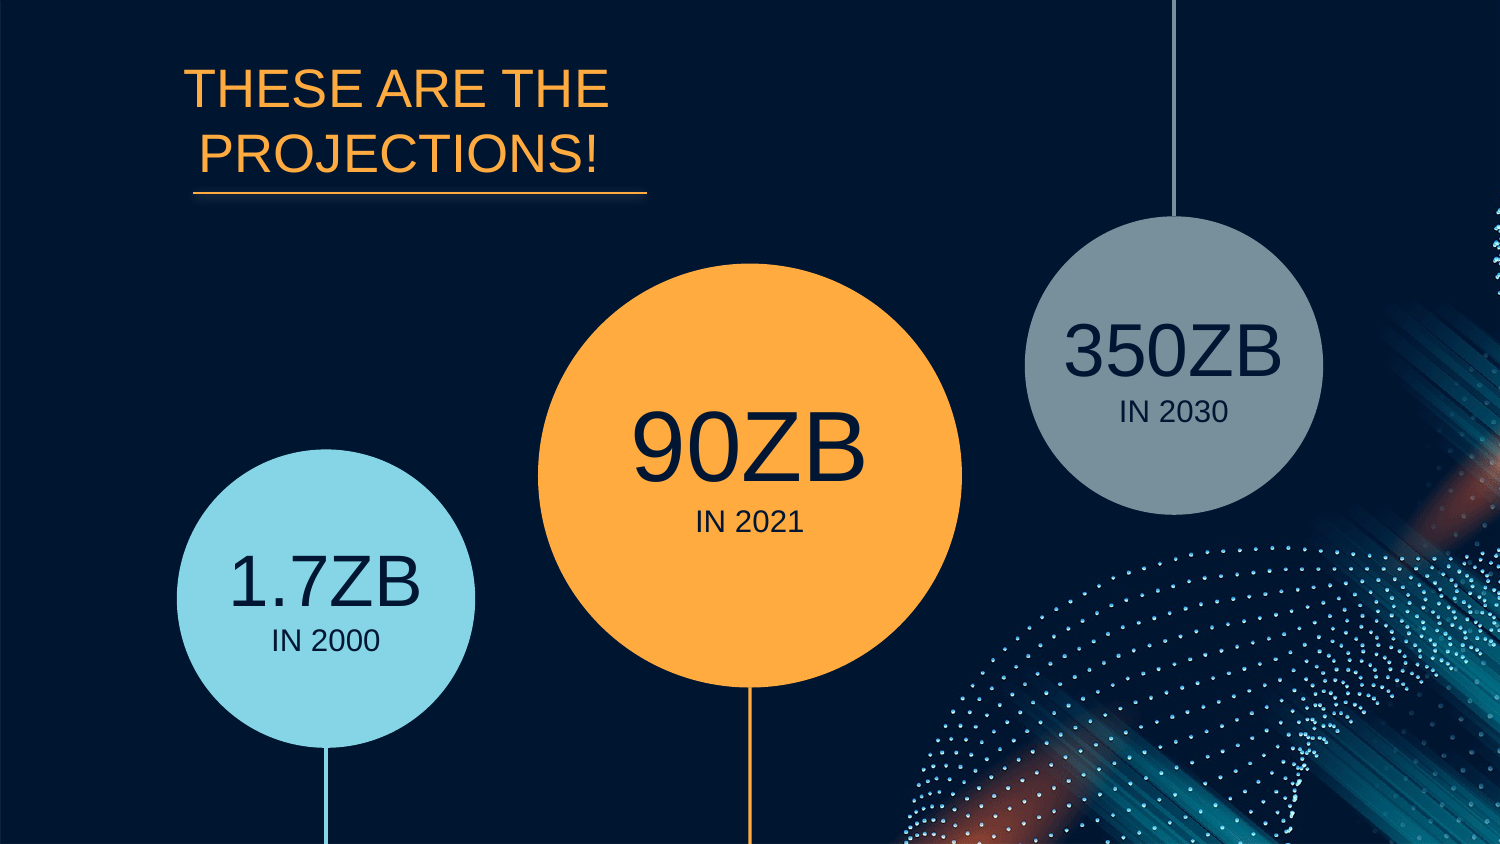

# THESE ARE THE
 PROJECTIONS!

350ZB
IN 2030
90ZB
IN 2021

1.7ZB
IN 2000